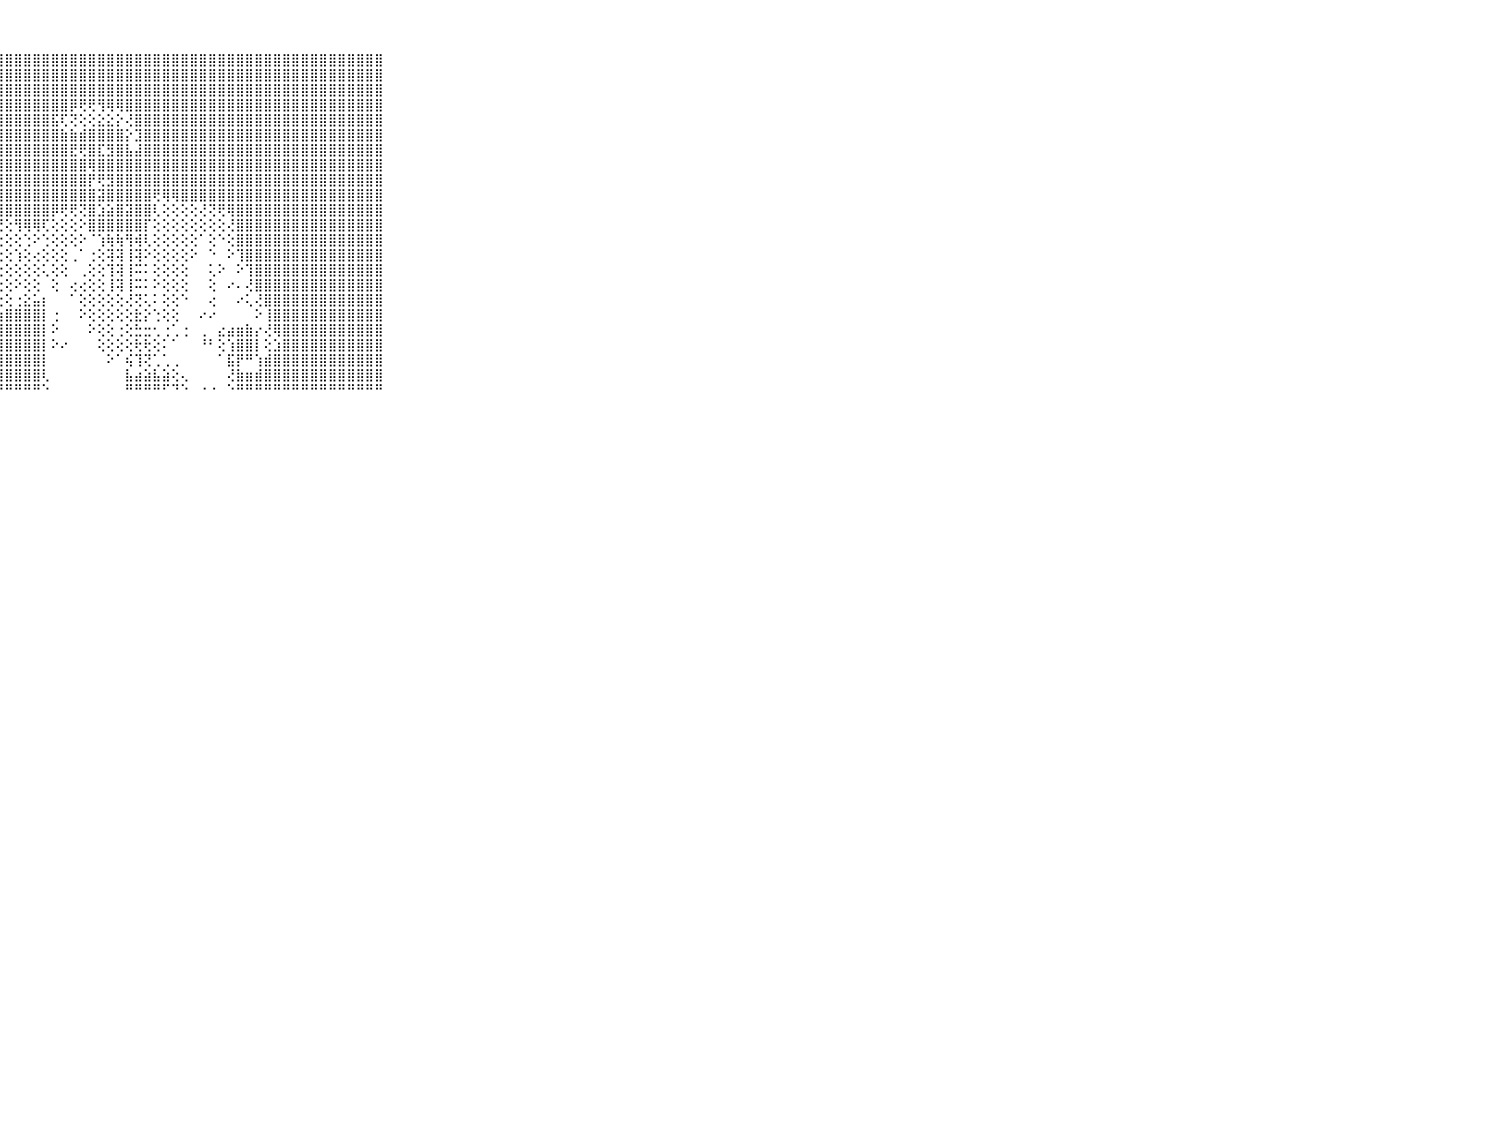

⠀⠀⠀⠀⠀⠀⠀⠀⠀⠀⠀⣿⣿⣿⣿⣿⣿⣿⣿⣿⣿⣿⣿⣿⣿⣿⣿⣿⣿⣿⣿⣿⣿⣿⣿⣿⣿⣿⣿⣿⣿⣿⣿⣿⣿⣿⣿⣿⣿⣿⣿⣿⣿⣿⣿⣿⣿⣿⣿⣿⣿⣿⣿⣿⣿⣿⣿⣿⣿⠀⠀⠀⠀⠀⠀⠀⠀⠀⠀⠀⠀
⠀⠀⠀⠀⠀⠀⠀⠀⠀⠀⠀⣿⣿⣿⣿⣿⣿⣿⣿⣿⣿⣿⣿⣿⣿⣿⣿⣿⣿⣿⣿⣿⣿⣿⣿⣿⣿⣿⣿⣿⣿⣿⣿⣿⣿⣿⣿⣿⣿⣿⣿⣿⣿⣿⣿⣿⣿⣿⣿⣿⣿⣿⣿⣿⣿⣿⣿⣿⣿⠀⠀⠀⠀⠀⠀⠀⠀⠀⠀⠀⠀
⠀⠀⠀⠀⠀⠀⠀⠀⠀⠀⠀⣿⣿⣿⣿⣿⣿⣿⣿⣿⣿⣿⣿⣿⣿⣿⣿⣿⣿⣿⣿⣿⣿⣿⣿⣿⣿⣿⣿⣿⣿⣿⣿⣿⣿⣿⣿⣿⣿⣿⣿⣿⣿⣿⣿⣿⣿⣿⣿⣿⣿⣿⣿⣿⣿⣿⣿⣿⣿⠀⠀⠀⠀⠀⠀⠀⠀⠀⠀⠀⠀
⠀⠀⠀⠀⠀⠀⠀⠀⠀⠀⠀⣿⣿⣿⣿⣿⣿⣿⣿⣿⣿⣿⣿⣿⣿⣿⣿⣿⣿⣿⣿⣿⣿⣿⣿⡿⢟⢟⢻⢿⢿⣿⣿⣿⣿⣿⣿⣿⣿⣿⣿⣿⣿⣿⣿⣿⣿⣿⣿⣿⣿⣿⣿⣿⣿⣿⣿⣿⣿⠀⠀⠀⠀⠀⠀⠀⠀⠀⠀⠀⠀
⠀⠀⠀⠀⠀⠀⠀⠀⠀⠀⠀⣿⣿⣿⣿⣿⣿⣿⣿⣿⣿⣿⣿⣿⣿⣿⣿⣿⣿⣿⣿⣿⣿⣯⢏⢝⢕⢕⣕⣕⡕⢜⣿⣿⣿⣿⣿⣿⣿⣿⣿⣿⣿⣿⣿⣿⣿⣿⣿⣿⣿⣿⣿⣿⣿⣿⣿⣿⣿⠀⠀⠀⠀⠀⠀⠀⠀⠀⠀⠀⠀
⠀⠀⠀⠀⠀⠀⠀⠀⠀⠀⠀⣿⣿⣿⣿⣿⣿⣿⣿⣿⣿⣿⣿⣿⣿⣿⣿⣿⣿⣿⣿⣿⣿⣿⣷⣷⣾⣿⣿⣿⣿⡕⣹⣿⣿⣿⣿⣿⣿⣿⣿⣿⣿⣿⣿⣿⣿⣿⣿⣿⣿⣿⣿⣿⣿⣿⣿⣿⣿⠀⠀⠀⠀⠀⠀⠀⠀⠀⠀⠀⠀
⠀⠀⠀⠀⠀⠀⠀⠀⠀⠀⠀⣿⣿⣿⣿⣿⣿⣿⣿⣿⣿⣿⣿⣿⣿⣿⣿⣿⣿⣿⣿⣿⣿⣿⣿⣟⢟⣿⣏⣻⣿⣧⣼⣿⣿⣿⣿⣿⣿⣿⣿⣿⣿⣿⣿⣿⣿⣿⣿⣿⣿⣿⣿⣿⣿⣿⣿⣿⣿⠀⠀⠀⠀⠀⠀⠀⠀⠀⠀⠀⠀
⠀⠀⠀⠀⠀⠀⠀⠀⠀⠀⠀⣿⣿⣿⣿⣿⣿⣿⣿⣿⣿⣿⣿⣿⣿⣿⣿⣿⣿⣿⣿⣿⣿⣿⣿⣿⣿⢿⣿⣿⣿⣿⣿⣿⣿⣿⣿⣿⣿⣿⣿⣿⣿⣿⣿⣿⣿⣿⣿⣿⣿⣿⣿⣿⣿⣿⣿⣿⣿⠀⠀⠀⠀⠀⠀⠀⠀⠀⠀⠀⠀
⠀⠀⠀⠀⠀⠀⠀⠀⠀⠀⠀⣿⣿⣿⣿⣿⣿⣿⣿⣿⣿⣿⣿⣿⣿⣿⣿⣿⣿⣿⣿⣿⣿⣿⣿⣿⣿⡟⢟⣻⣿⣿⣿⣿⣿⣿⣿⣿⣿⣿⣿⣿⣿⣿⣿⣿⣿⣿⣿⣿⣿⣿⣿⣿⣿⣿⣿⣿⣿⠀⠀⠀⠀⠀⠀⠀⠀⠀⠀⠀⠀
⠀⠀⠀⠀⠀⠀⠀⠀⠀⠀⠀⣿⣿⣿⣿⣿⣿⣿⣿⣿⣿⣿⣿⣿⣿⣿⣿⣿⣿⣿⣿⣿⣿⣿⣿⣿⣿⣿⣽⣿⣿⣿⣿⣿⢟⢿⢿⣿⣿⣿⣿⣿⣿⣿⣿⣿⣿⣿⣿⣿⣿⣿⣿⣿⣿⣿⣿⣿⣿⠀⠀⠀⠀⠀⠀⠀⠀⠀⠀⠀⠀
⠀⠀⠀⠀⠀⠀⠀⠀⠀⠀⠀⣿⣿⣿⣿⣿⣿⣿⣿⣿⣿⣿⣿⣿⣿⣿⡟⣿⣿⣿⣿⣿⣿⡿⢟⢟⢝⣿⣱⣵⣿⣽⣿⣿⢇⢕⢕⢕⢕⢜⢝⢟⢿⣿⣿⣿⣿⣿⣿⣿⣿⣿⣿⣿⣿⣿⣿⣿⣿⠀⠀⠀⠀⠀⠀⠀⠀⠀⠀⠀⠀
⠀⠀⠀⠀⠀⠀⠀⠀⠀⠀⠀⣿⣿⣿⣿⣿⣿⣿⣿⣿⣿⣿⣿⣿⣿⡿⢕⢝⢕⢻⢿⢿⢏⢕⢕⢕⠕⣿⣿⣿⣿⣿⣿⡏⢕⢕⢕⢕⢕⢕⢕⢕⢜⣿⣿⣿⣿⣿⣿⣿⣿⣿⣿⣿⣿⣿⣿⣿⣿⠀⠀⠀⠀⠀⠀⠀⠀⠀⠀⠀⠀
⠀⠀⠀⠀⠀⠀⠀⠀⠀⠀⠀⣿⣿⣿⣿⣿⣿⣿⣿⣿⣿⣿⣿⣿⣿⡇⢕⢕⢕⢕⢑⠕⢑⢕⢕⢕⠕⠈⢱⢷⢷⢻⢾⢇⢕⢕⢕⢕⢕⠁⢕⠑⢕⣿⣿⣿⣿⣿⣿⣿⣿⣿⣿⣿⣿⣿⣿⣿⣿⠀⠀⠀⠀⠀⠀⠀⠀⠀⠀⠀⠀
⠀⠀⠀⠀⠀⠀⠀⠀⠀⠀⠀⣿⣿⣿⣿⣿⣿⣿⣿⣿⣿⣿⣿⣿⣿⢇⢕⢕⢕⢱⢕⢔⢕⢕⢕⢀⠁⢐⢕⢽⢽⢸⢽⠕⢕⢕⢕⢕⠕⠀⠑⠀⠕⢹⣿⣿⣿⣿⣿⣿⣿⣿⣿⣿⣿⣿⣿⣿⣿⠀⠀⠀⠀⠀⠀⠀⠀⠀⠀⠀⠀
⠀⠀⠀⠀⠀⠀⠀⠀⠀⠀⠀⣿⣿⣿⣿⣿⣿⣿⣿⣿⣿⣿⣿⣿⣿⢕⢕⢕⢕⢕⢕⢕⢅⢕⢕⠀⢀⢕⢕⢹⢽⢸⠭⠅⢕⢕⢕⢕⠀⠀⢅⠕⠀⠕⢹⣿⣿⣿⣿⣿⣿⣿⣿⣿⣿⣿⣿⣿⣿⠀⠀⠀⠀⠀⠀⠀⠀⠀⠀⠀⠀
⠀⠀⠀⠀⠀⠀⠀⠀⠀⠀⠀⣿⣿⣿⣿⣿⣿⣿⣿⣿⣿⣿⣿⣿⣯⢕⠁⢕⢕⠕⢕⢕⠀⢕⠀⢔⢔⢕⢕⢸⢽⢸⠭⠅⠕⢕⢕⢕⠀⠀⢕⠀⠔⠄⢜⣿⣿⣿⣿⣿⣿⣿⣿⣿⣿⣿⣿⣿⣿⠀⠀⠀⠀⠀⠀⠀⠀⠀⠀⠀⠀
⠀⠀⠀⠀⠀⠀⠀⠀⠀⠀⠀⣿⣿⣿⣿⣿⣿⣿⣿⣿⣿⣿⣿⣿⣿⡕⢔⢕⢕⢐⣕⣥⡆⠀⠀⠁⢕⢕⢕⢕⢕⢜⢝⢅⠅⢕⢕⠑⠀⠀⢔⠀⠀⠔⢅⢜⣿⣿⣿⣿⣿⣿⣿⣿⣿⣿⣿⣿⣿⠀⠀⠀⠀⠀⠀⠀⠀⠀⠀⠀⠀
⠀⠀⠀⠀⠀⠀⠀⠀⠀⠀⠀⣿⣿⣿⣿⣿⣿⣿⣿⣿⣿⣿⣿⣿⣿⣿⣷⣷⣿⣿⣿⣿⡇⢐⠀⠀⠕⢕⢕⢕⢕⢕⣗⡕⢑⢕⢕⠀⠀⠔⠔⠀⠀⠀⠀⠕⢸⣿⣿⣿⣿⣿⣿⣿⣿⣿⣿⣿⣿⠀⠀⠀⠀⠀⠀⠀⠀⠀⠀⠀⠀
⠀⠀⠀⠀⠀⠀⠀⠀⠀⠀⠀⣿⣿⣿⣿⣿⣿⣿⣿⣿⣿⣿⣿⣿⣿⣿⣿⣿⣿⣿⣿⣿⡇⠕⠀⠀⠀⠕⢕⢕⢐⢕⣓⣒⢂⢐⢁⢐⠀⢀⠀⣔⣴⣶⣷⡔⢜⢿⣿⣿⣿⣿⣿⣿⣿⣿⣿⣿⣿⠀⠀⠀⠀⠀⠀⠀⠀⠀⠀⠀⠀
⠀⠀⠀⠀⠀⠀⠀⠀⠀⠀⠀⣿⣿⣿⣿⣿⣿⣿⣿⣿⣿⣿⣿⣿⣿⣿⣿⣿⣿⣿⣿⣿⡇⠕⠔⠀⠀⠀⢕⢕⢕⢕⢗⢗⢕⠅⠁⠀⠀⠘⠃⢕⢱⣿⣿⡇⢕⣱⣿⣿⣿⣿⣿⣿⣿⣿⣿⣿⣿⠀⠀⠀⠀⠀⠀⠀⠀⠀⠀⠀⠀
⠀⠀⠀⠀⠀⠀⠀⠀⠀⠀⠀⣿⣿⣿⣿⣿⣿⣿⣿⣿⣿⣿⣿⣿⣿⣿⣿⣿⣿⣿⣿⣿⡇⠀⠀⠀⠀⠀⠀⠕⠁⢮⢹⢝⢁⢁⢀⠀⠀⠀⠀⠁⣯⡟⠛⢱⣾⣿⣿⣿⣿⣿⣿⣿⣿⣿⣿⣿⣿⠀⠀⠀⠀⠀⠀⠀⠀⠀⠀⠀⠀
⠀⠀⠀⠀⠀⠀⠀⠀⠀⠀⠀⣿⣿⣿⣿⣿⣿⣿⣿⣿⣿⣿⣿⣿⣿⣿⣿⣿⣿⣿⣿⣿⢇⠀⠀⠀⠀⠀⠀⠀⠀⣧⣴⣵⣧⣵⢕⢄⠀⠀⠀⠀⢜⣷⣶⣾⣿⣿⣿⣿⣿⣿⣿⣿⣿⣿⣿⣿⣿⠀⠀⠀⠀⠀⠀⠀⠀⠀⠀⠀⠀
⠀⠀⠀⠀⠀⠀⠀⠀⠀⠀⠀⠛⠛⠛⠛⠛⠛⠛⠛⠛⠛⠛⠛⠛⠛⠛⠛⠛⠛⠛⠛⠛⠑⠀⠀⠀⠀⠀⠀⠀⠀⠛⠛⠛⠛⠋⠙⠑⠀⠐⠐⠀⠑⠛⠛⠛⠛⠛⠛⠛⠛⠛⠛⠛⠛⠛⠛⠛⠛⠀⠀⠀⠀⠀⠀⠀⠀⠀⠀⠀⠀